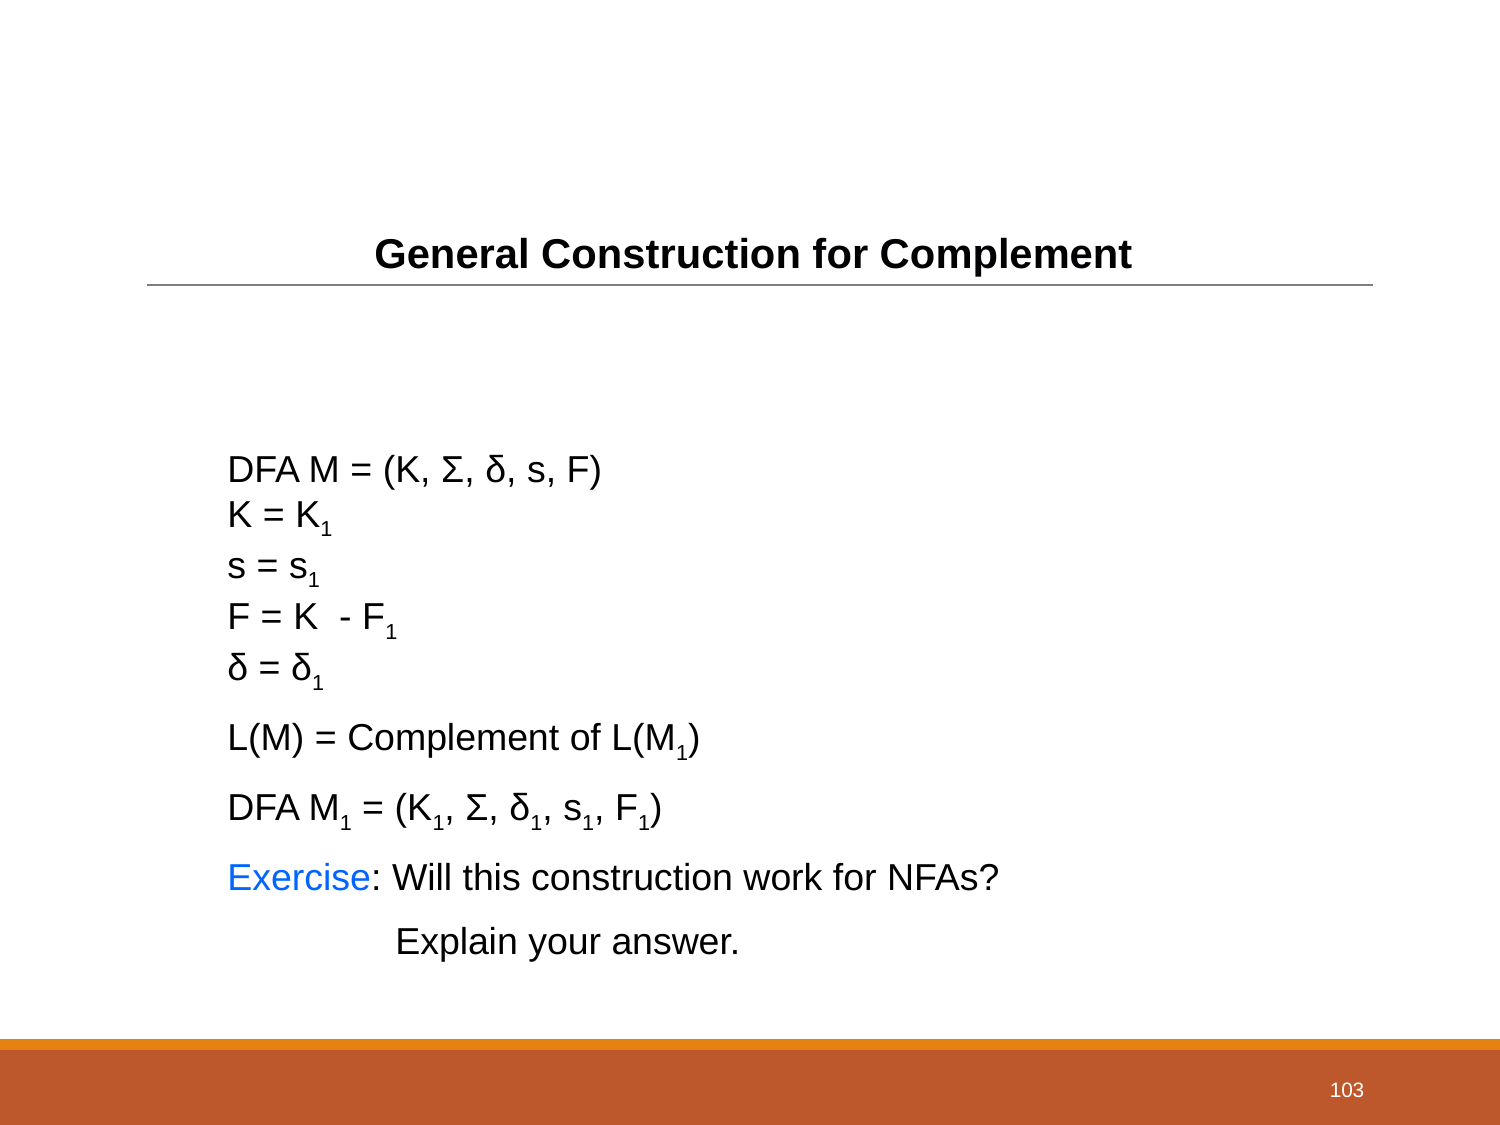

# General Construction for Complement
DFA M = (K, Σ, δ, s, F)
K = K1
s = s1
F = K  - F1
δ = δ1
L(M) = Complement of L(M1)
DFA M1 = (K1, Σ, δ1, s1, F1)
Exercise: Will this construction work for NFAs?
                Explain your answer.

103